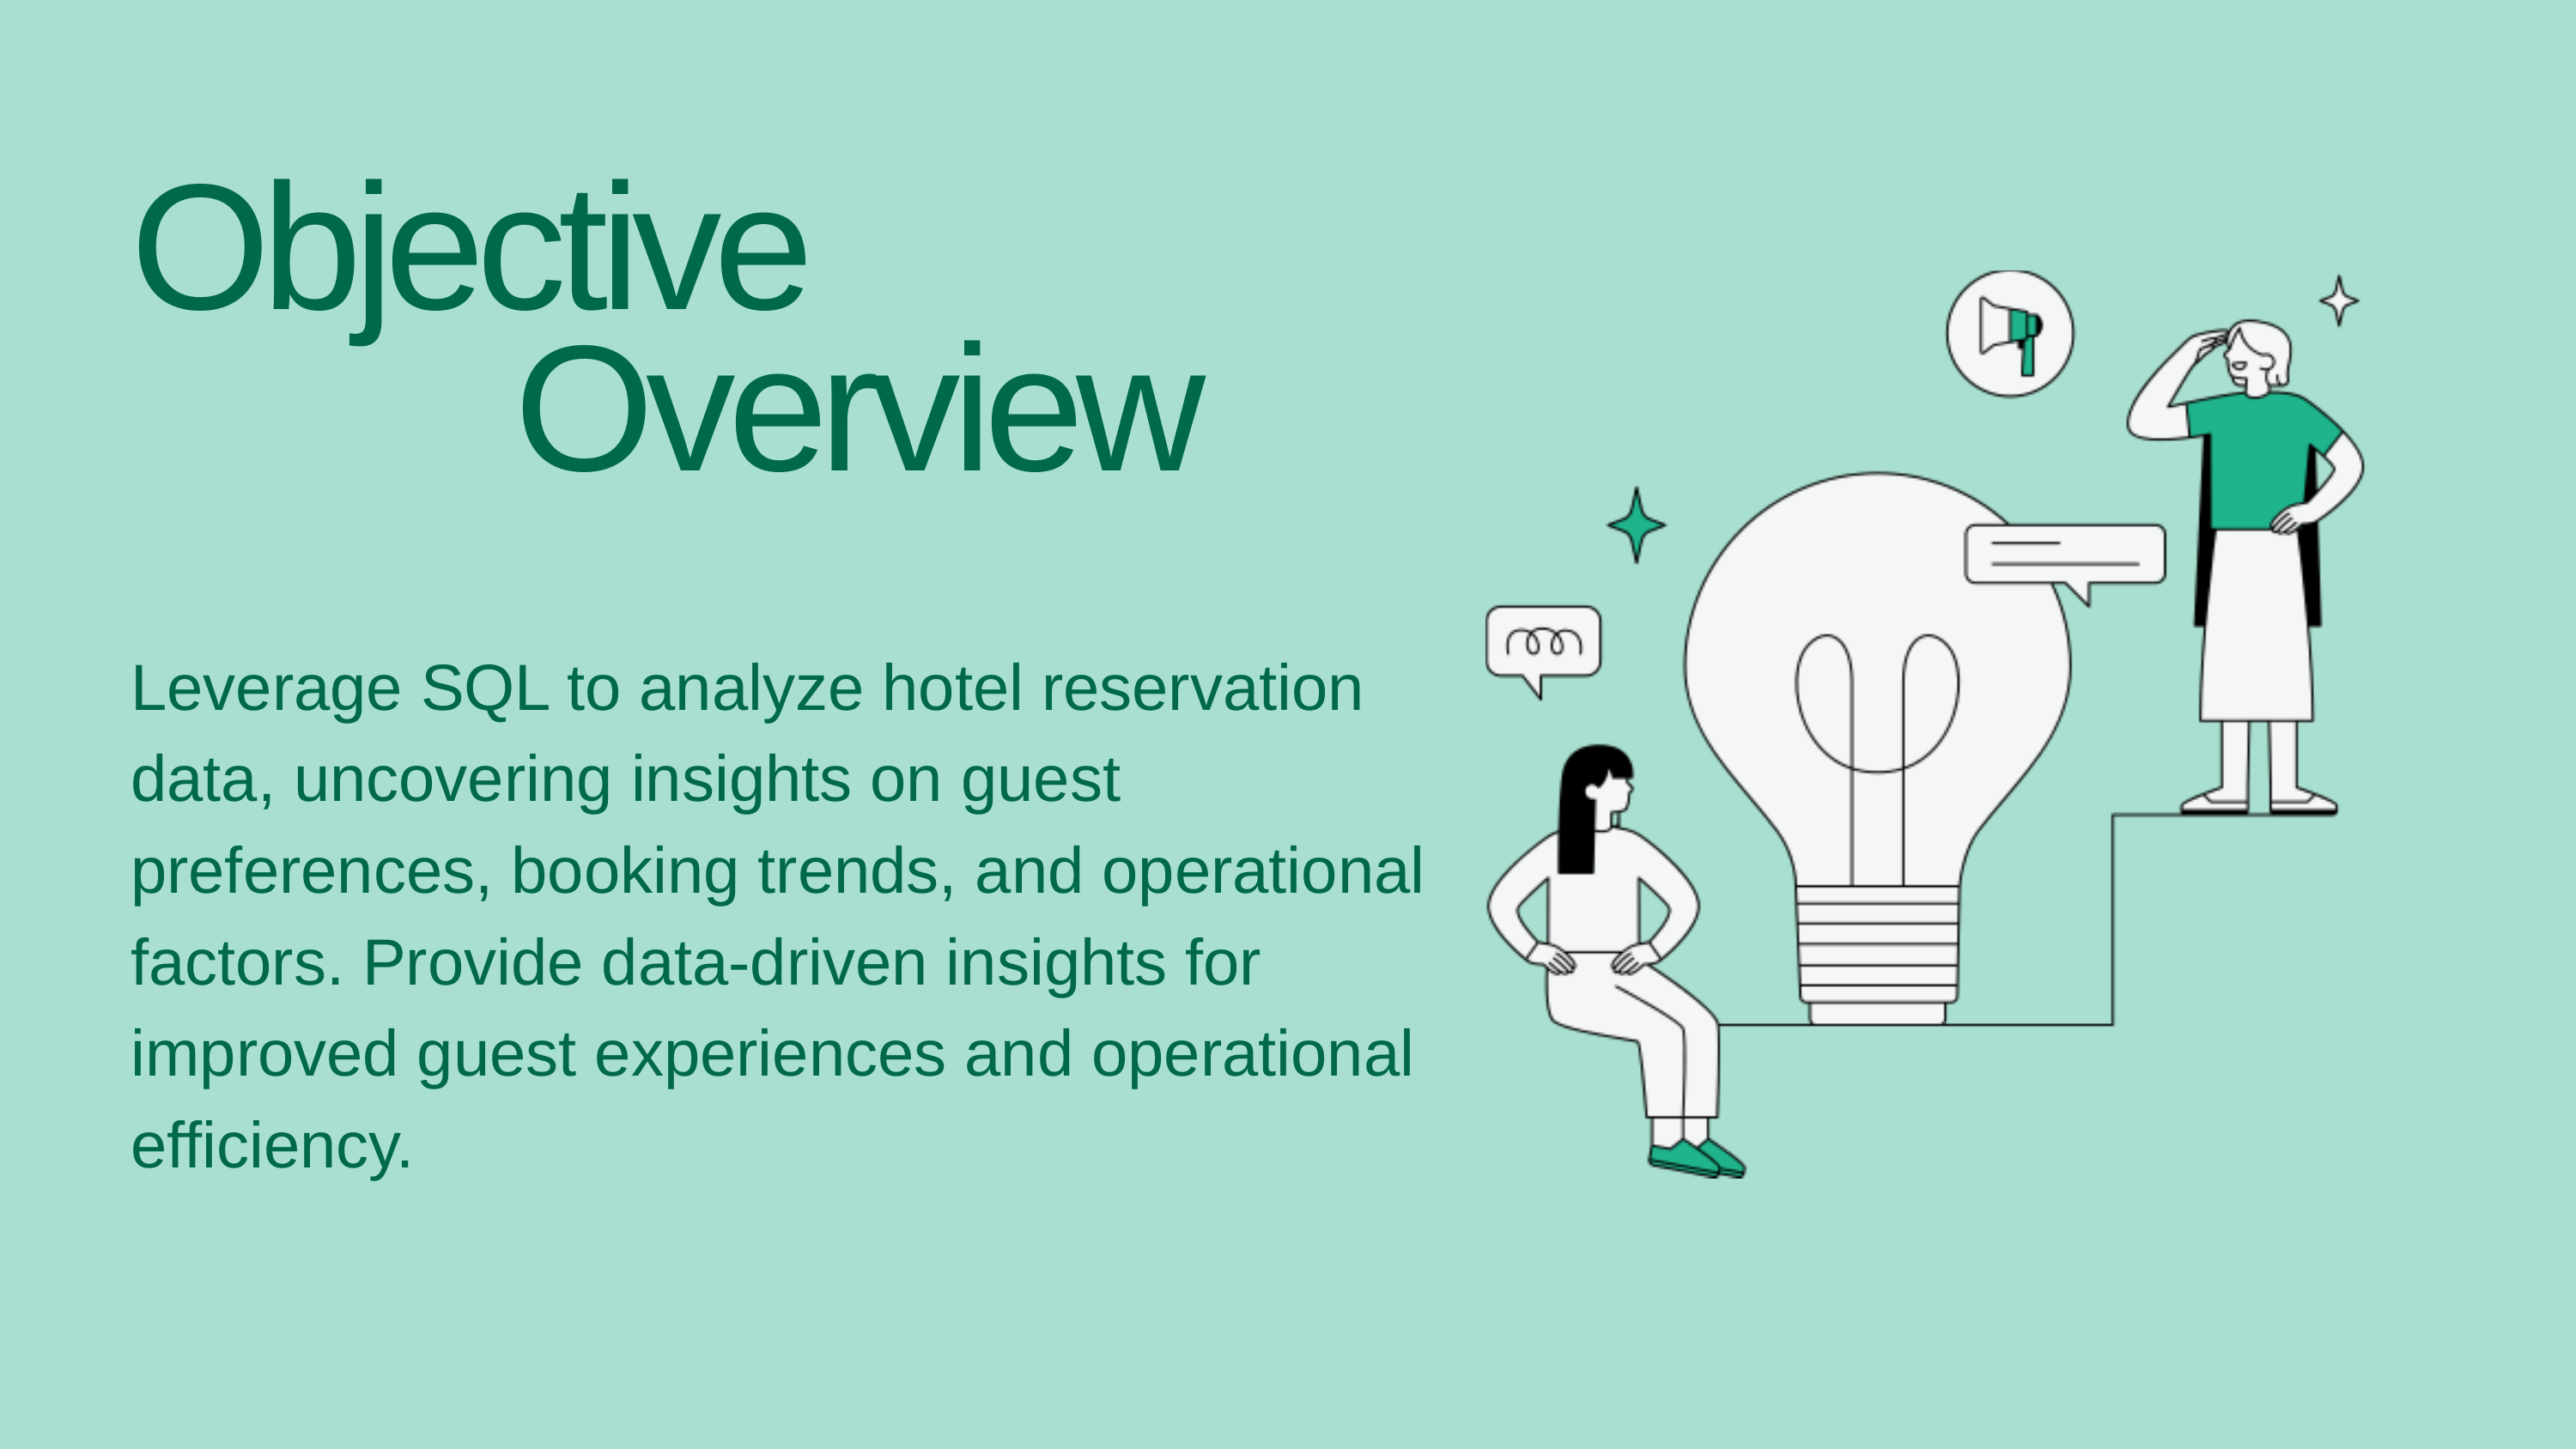

Objective
         Overview

Leverage SQL to analyze hotel reservation data, uncovering insights on guest preferences, booking trends, and operational factors. Provide data-driven insights for improved guest experiences and operational efficiency.